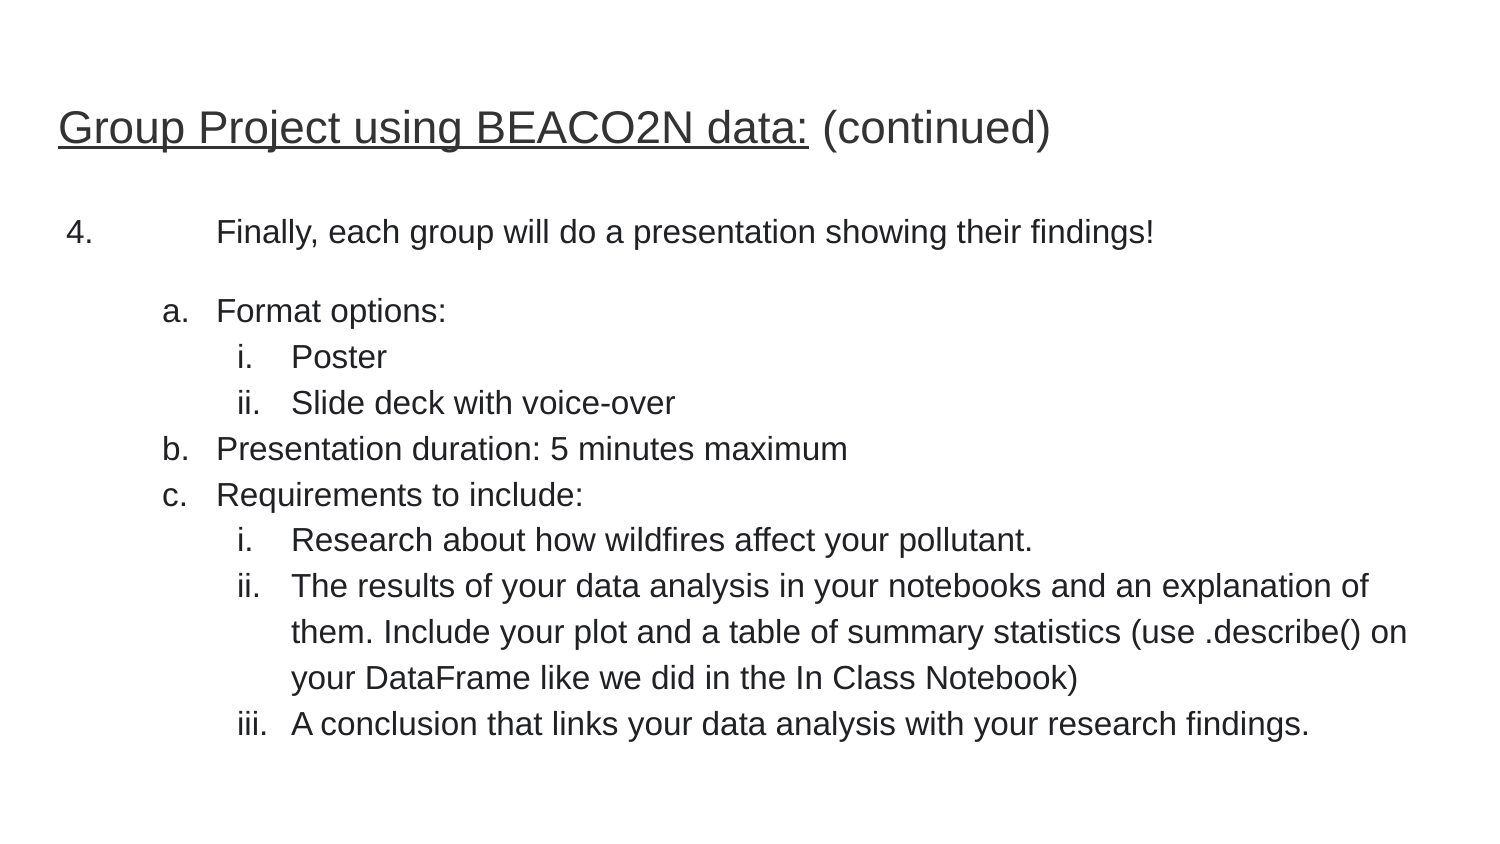

# Group Project using BEACO2N data: (continued)
4. 	Finally, each group will do a presentation showing their findings!
Format options:
Poster
Slide deck with voice-over
Presentation duration: 5 minutes maximum
Requirements to include:
Research about how wildfires affect your pollutant.
The results of your data analysis in your notebooks and an explanation of them. Include your plot and a table of summary statistics (use .describe() on your DataFrame like we did in the In Class Notebook)
A conclusion that links your data analysis with your research findings.